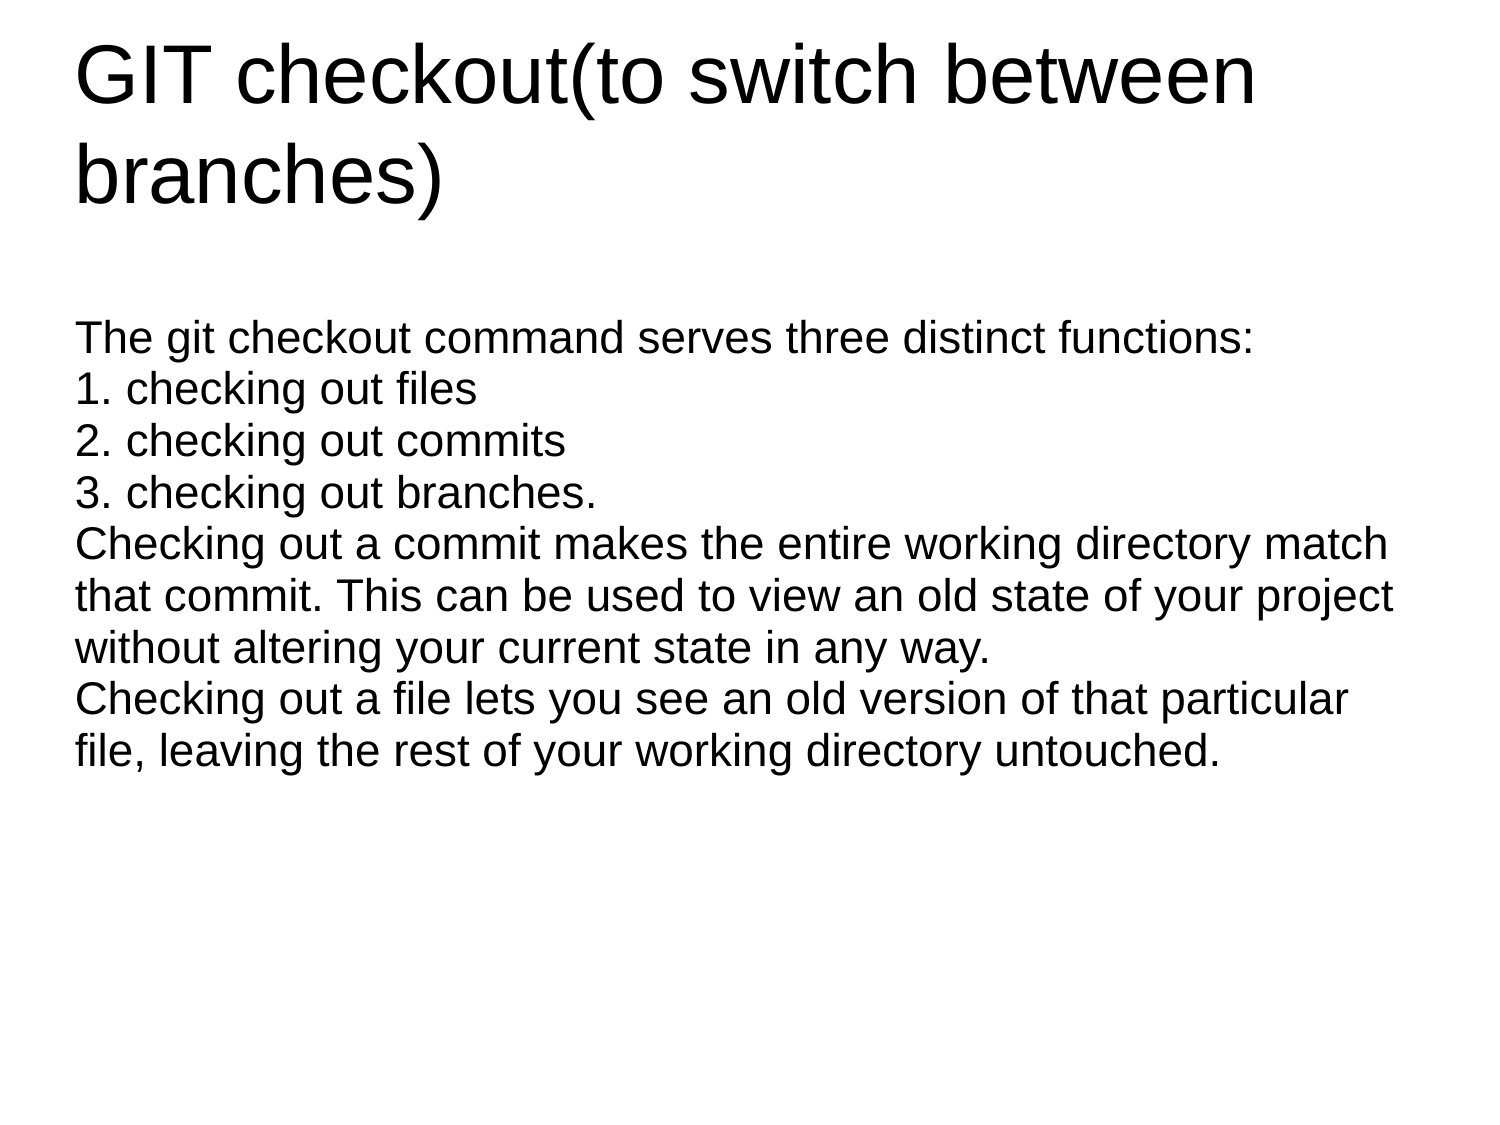

GIT checkout(to switch between branches)

The git checkout command serves three distinct functions:
1. checking out files
2. checking out commits
3. checking out branches.
Checking out a commit makes the entire working directory match that commit. This can be used to view an old state of your project without altering your current state in any way.
Checking out a file lets you see an old version of that particular file, leaving the rest of your working directory untouched.